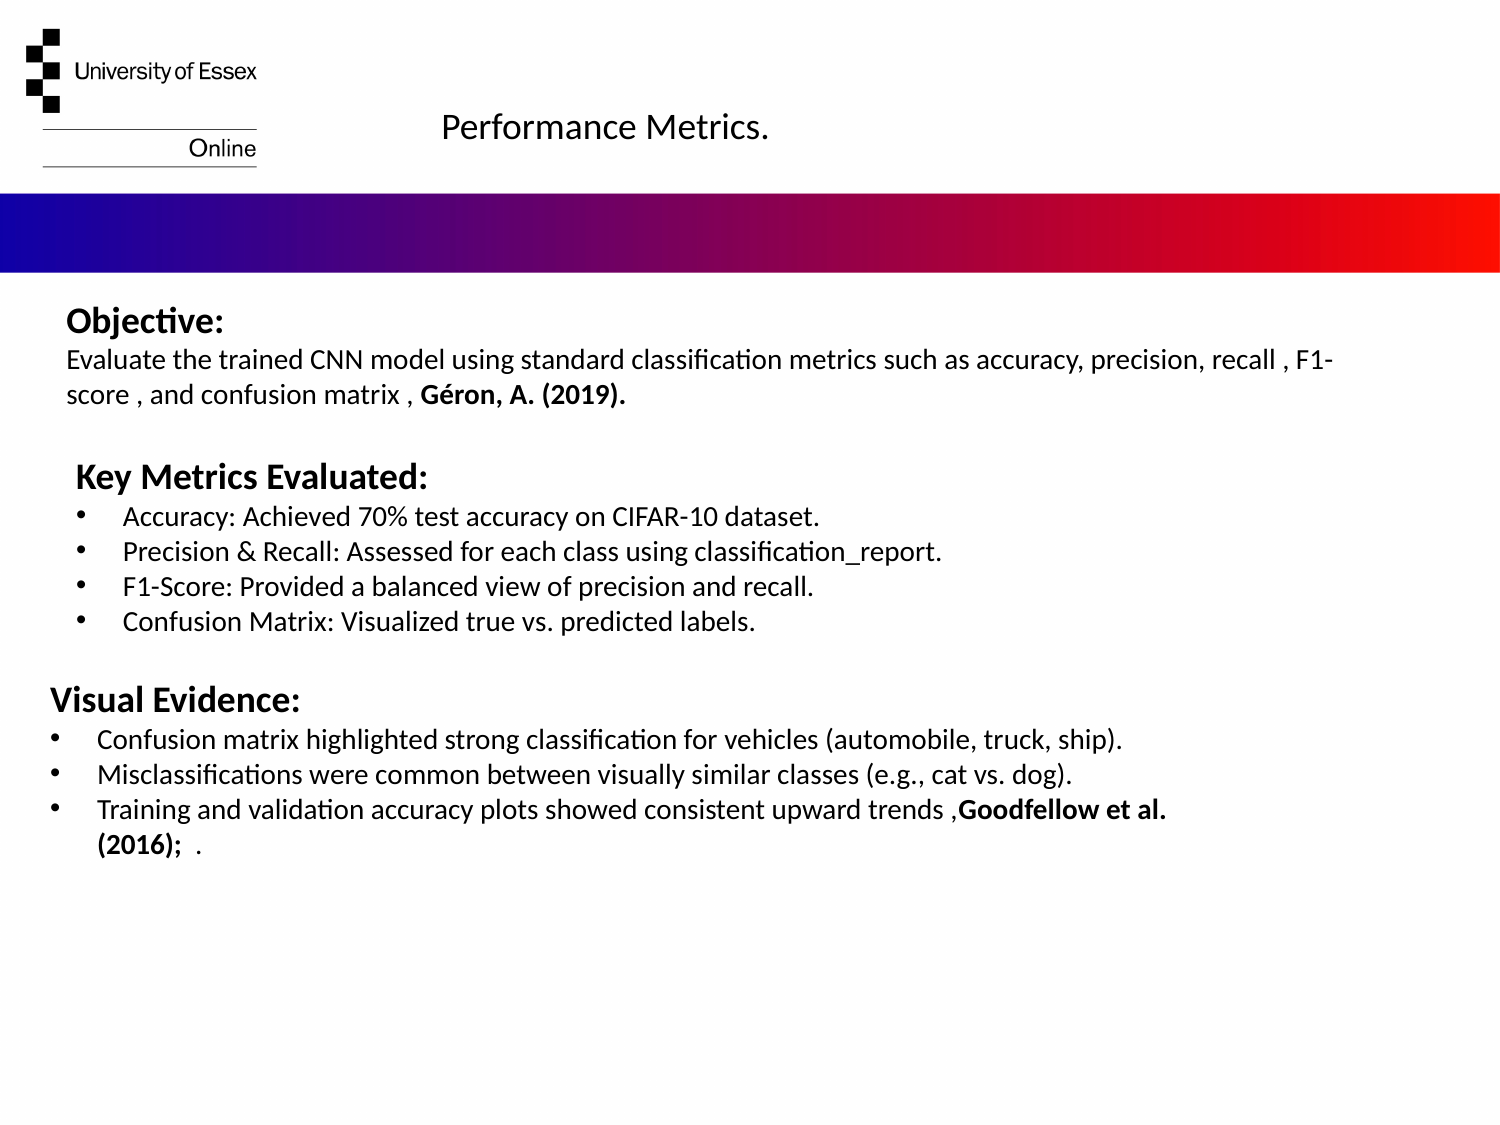

Performance Metrics.
Objective:
Evaluate the trained CNN model using standard classification metrics such as accuracy, precision, recall , F1- score , and confusion matrix , Géron, A. (2019).
Key Metrics Evaluated:
Accuracy: Achieved 70% test accuracy on CIFAR-10 dataset.
Precision & Recall: Assessed for each class using classification_report.
F1-Score: Provided a balanced view of precision and recall.
Confusion Matrix: Visualized true vs. predicted labels.
Visual Evidence:
Confusion matrix highlighted strong classification for vehicles (automobile, truck, ship).
Misclassifications were common between visually similar classes (e.g., cat vs. dog).
Training and validation accuracy plots showed consistent upward trends ,Goodfellow et al. (2016);  .